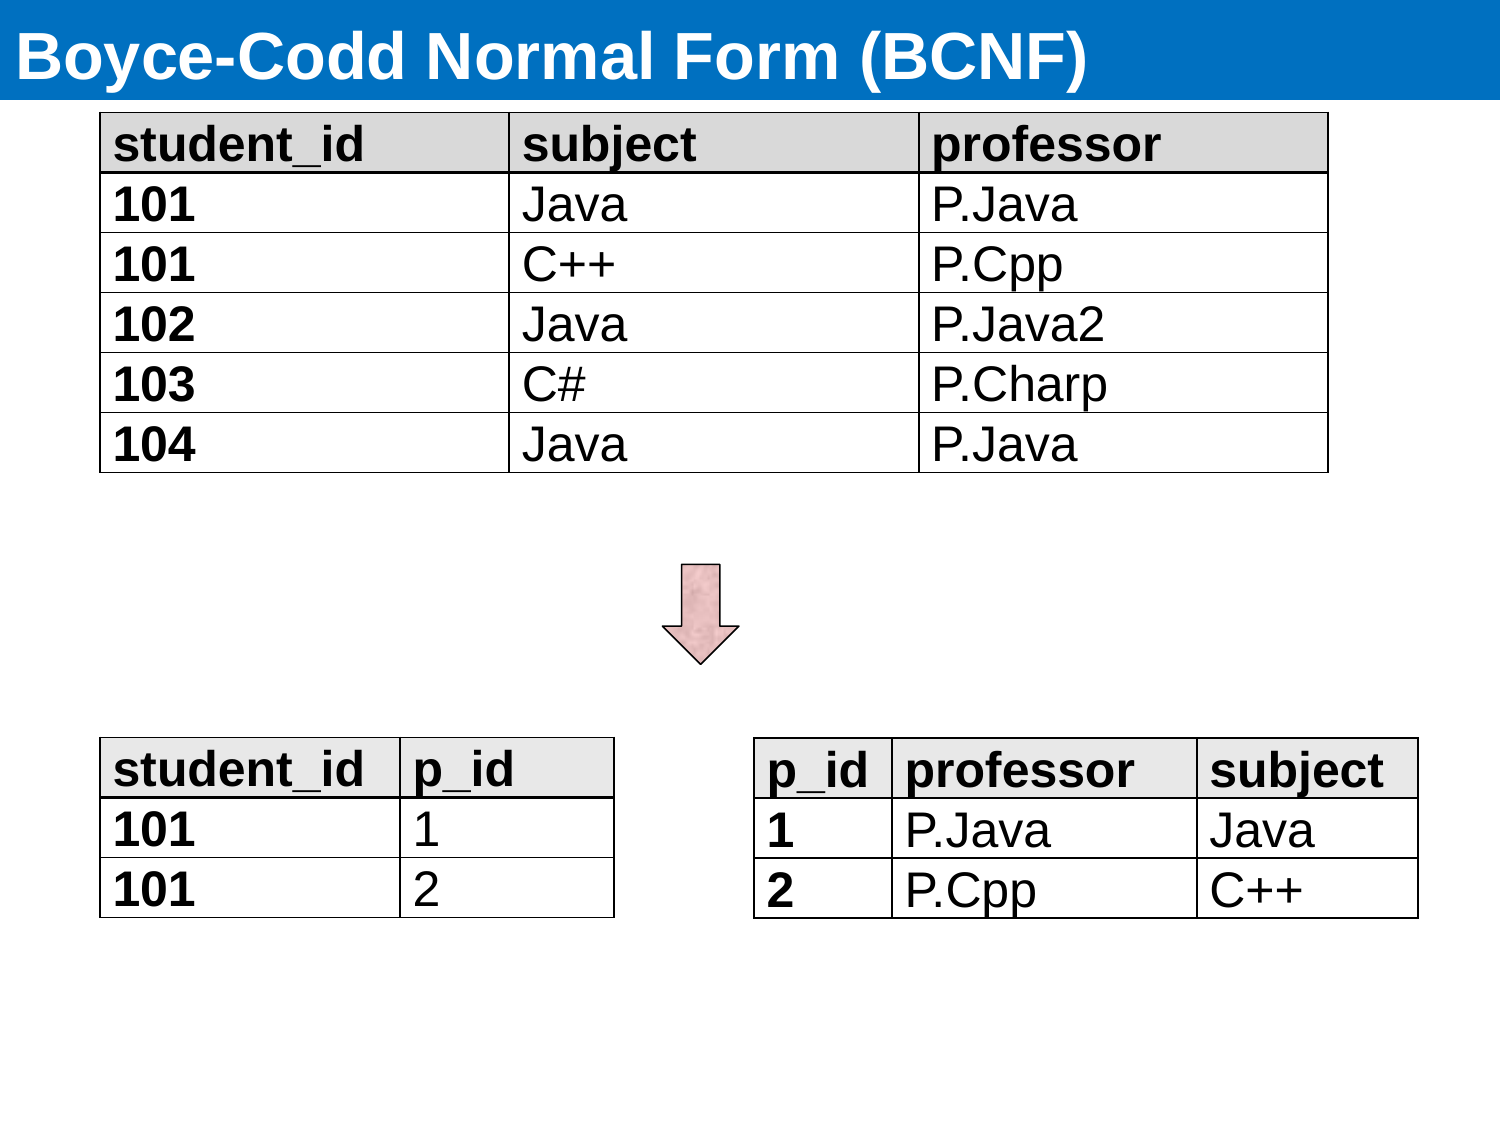

# Boyce-Codd Normal Form (BCNF)
| student\_id | subject | professor |
| --- | --- | --- |
| 101 | Java | P.Java |
| 101 | C++ | P.Cpp |
| 102 | Java | P.Java2 |
| 103 | C# | P.Charp |
| 104 | Java | P.Java |

| student\_id | p\_id |
| --- | --- |
| 101 | 1 |
| 101 | 2 |
| p\_id | professor | subject |
| --- | --- | --- |
| 1 | P.Java | Java |
| 2 | P.Cpp | C++ |